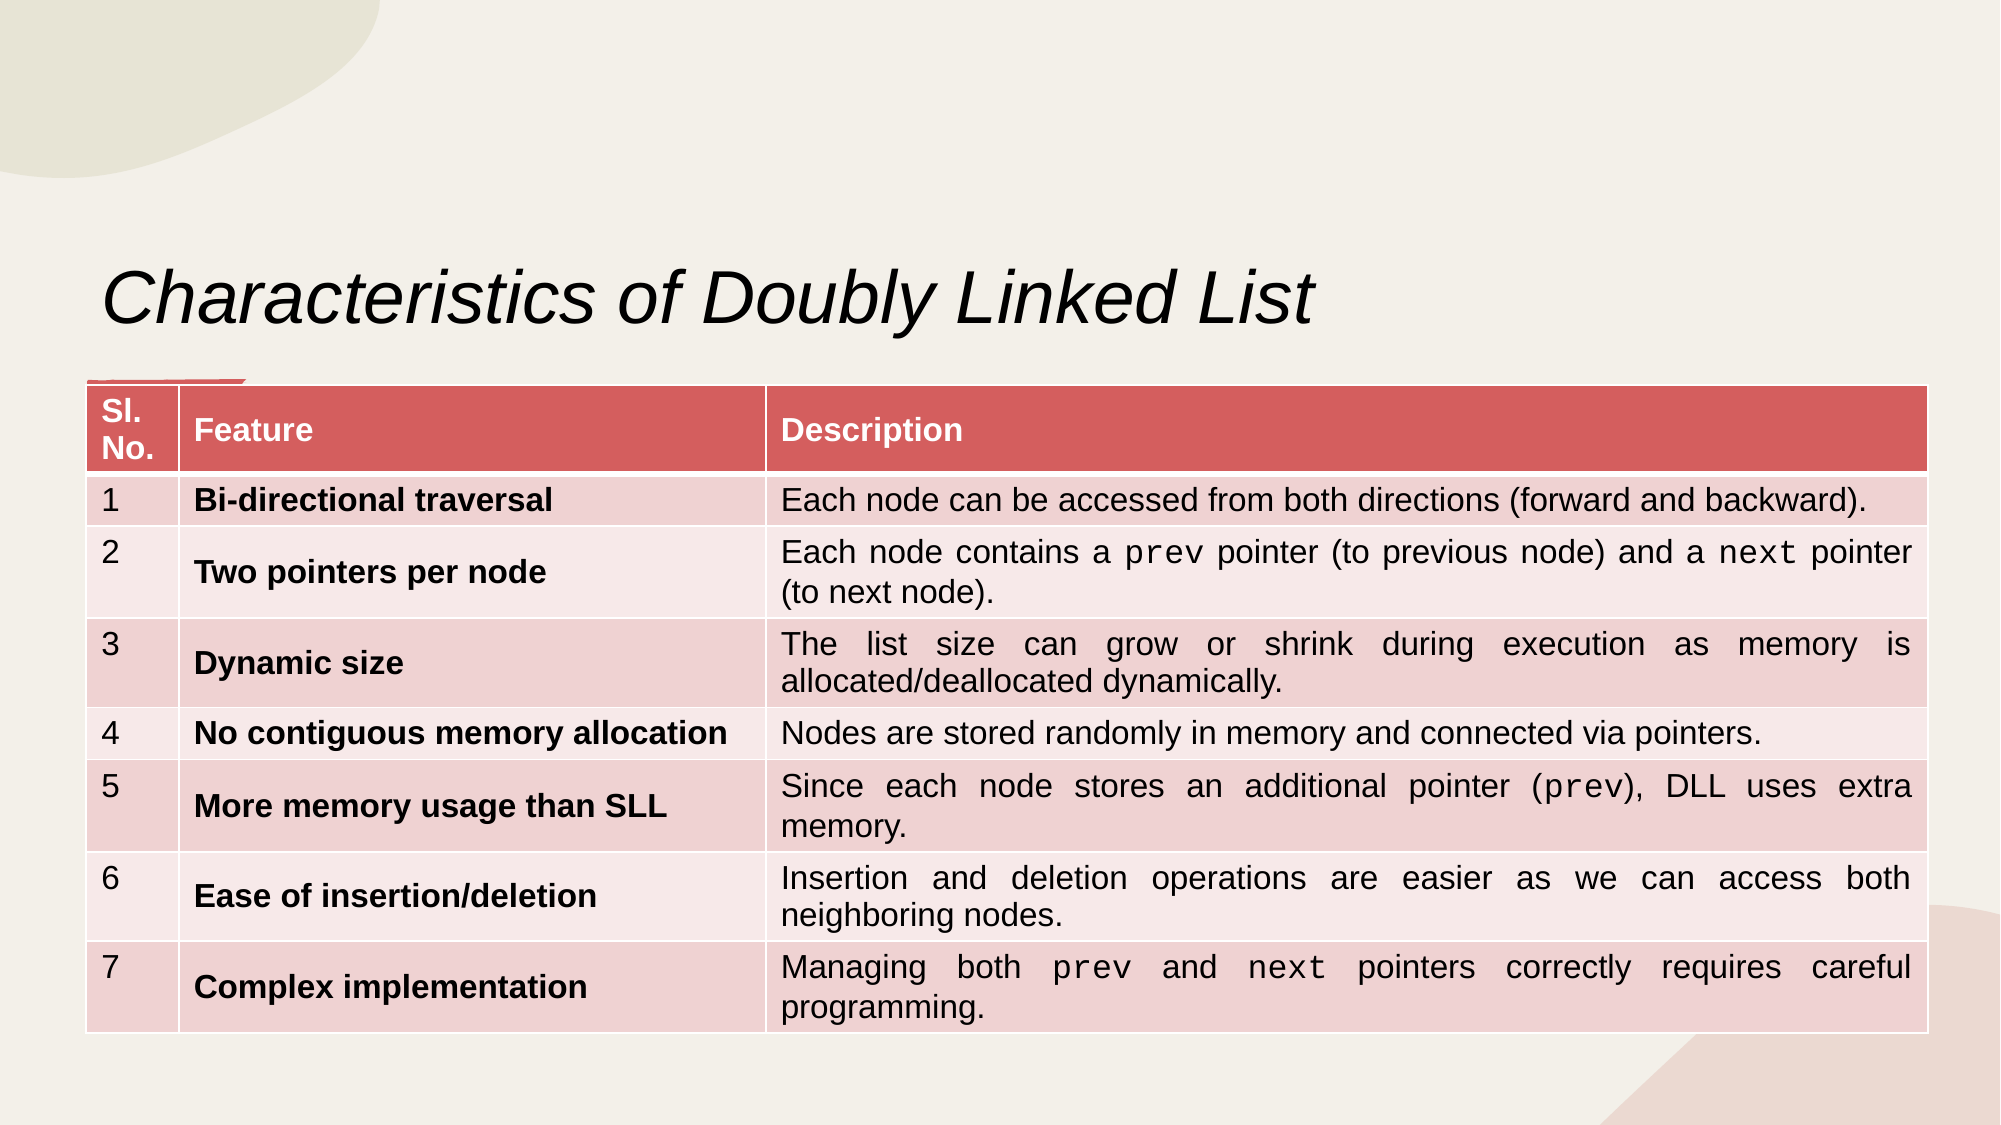

# Characteristics of Doubly Linked List
| Sl. No. | Feature | Description |
| --- | --- | --- |
| 1 | Bi-directional traversal | Each node can be accessed from both directions (forward and backward). |
| 2 | Two pointers per node | Each node contains a prev pointer (to previous node) and a next pointer (to next node). |
| 3 | Dynamic size | The list size can grow or shrink during execution as memory is allocated/deallocated dynamically. |
| 4 | No contiguous memory allocation | Nodes are stored randomly in memory and connected via pointers. |
| 5 | More memory usage than SLL | Since each node stores an additional pointer (prev), DLL uses extra memory. |
| 6 | Ease of insertion/deletion | Insertion and deletion operations are easier as we can access both neighboring nodes. |
| 7 | Complex implementation | Managing both prev and next pointers correctly requires careful programming. |